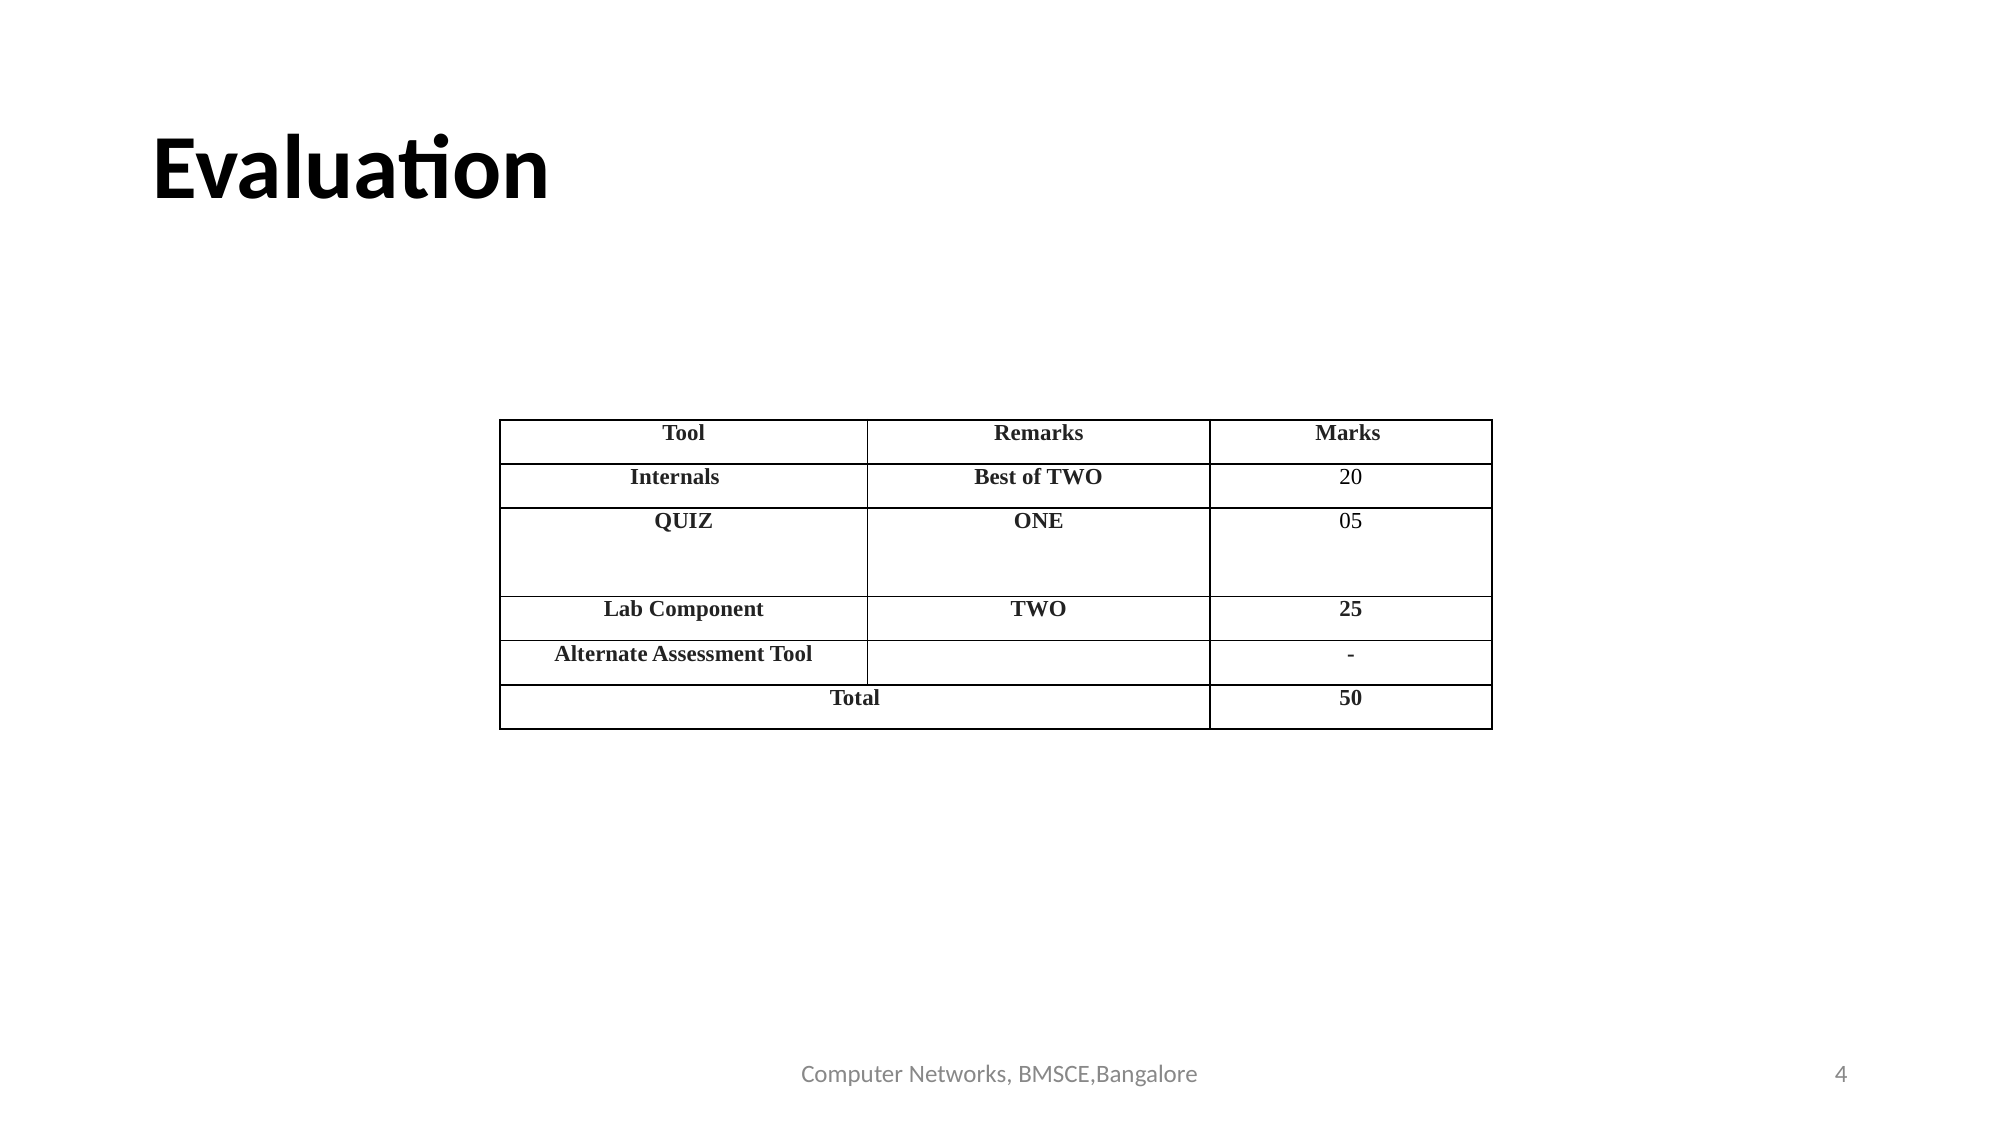

# Evaluation
| Tool | Remarks | Marks |
| --- | --- | --- |
| Internals | Best of TWO | 20 |
| QUIZ | ONE | 05 |
| Lab Component | TWO | 25 |
| Alternate Assessment Tool |  | - |
| Total |  | 50 |
Computer Networks, BMSCE,Bangalore
4